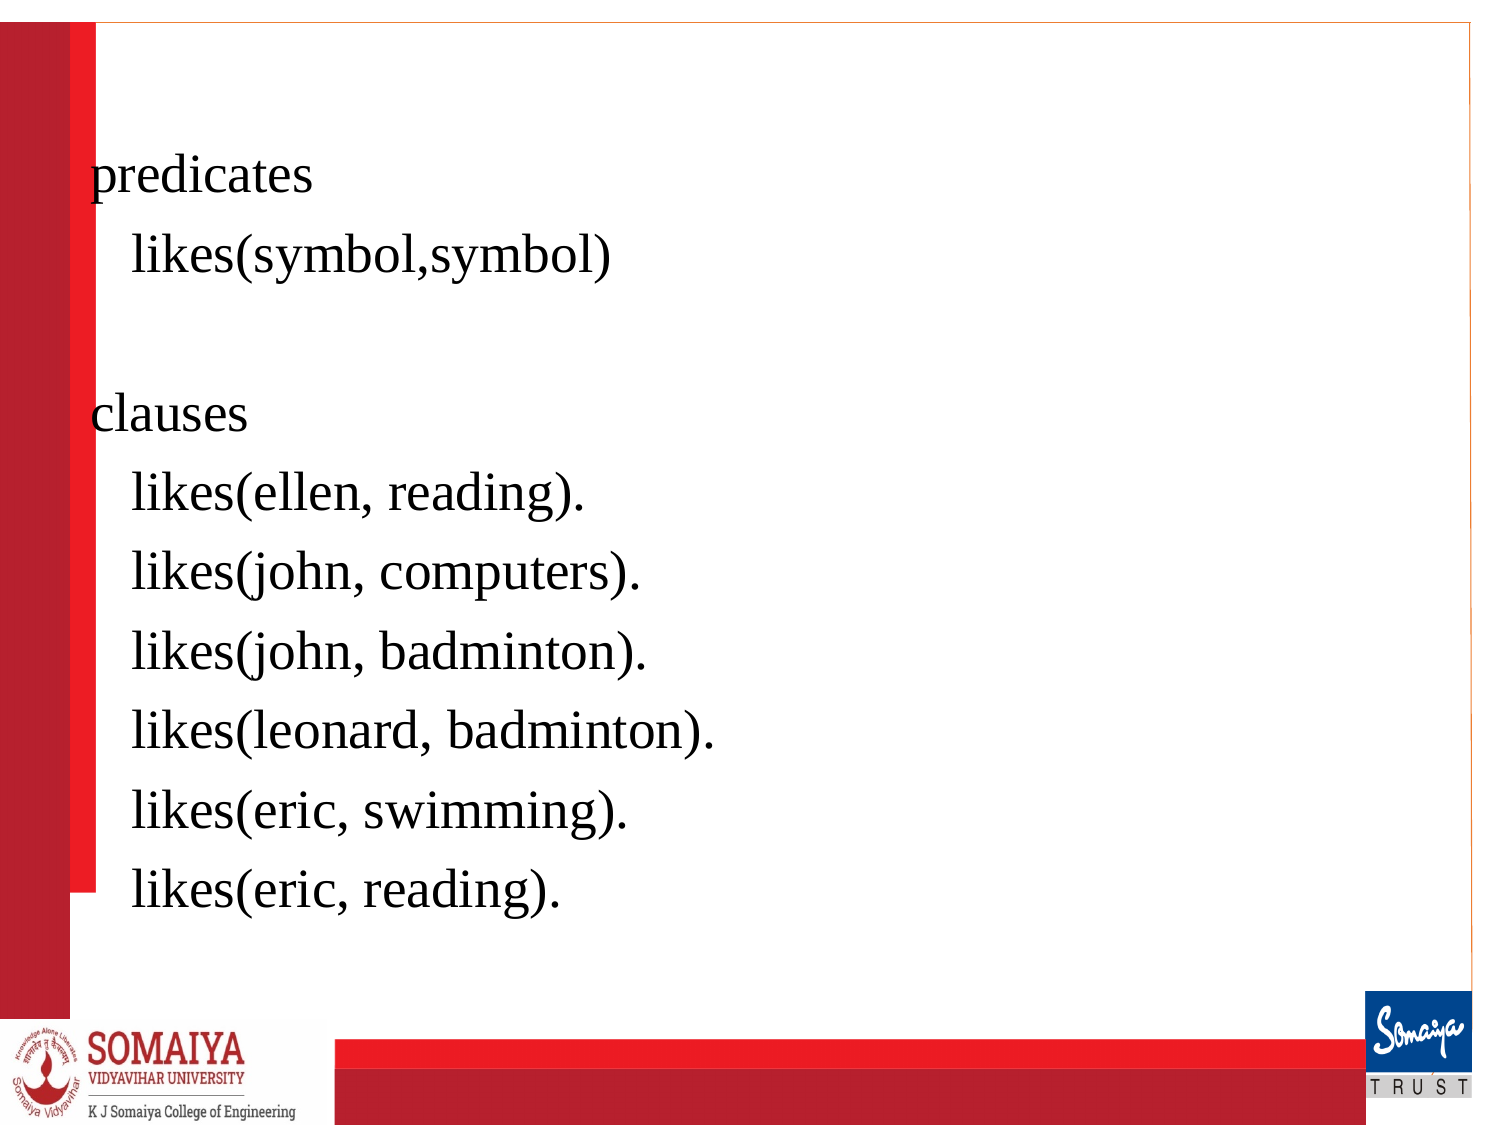

predicates
   likes(symbol,symbol)

clauses
   likes(ellen, reading).
   likes(john, computers).
   likes(john, badminton).
   likes(leonard, badminton).
   likes(eric, swimming).
   likes(eric, reading).